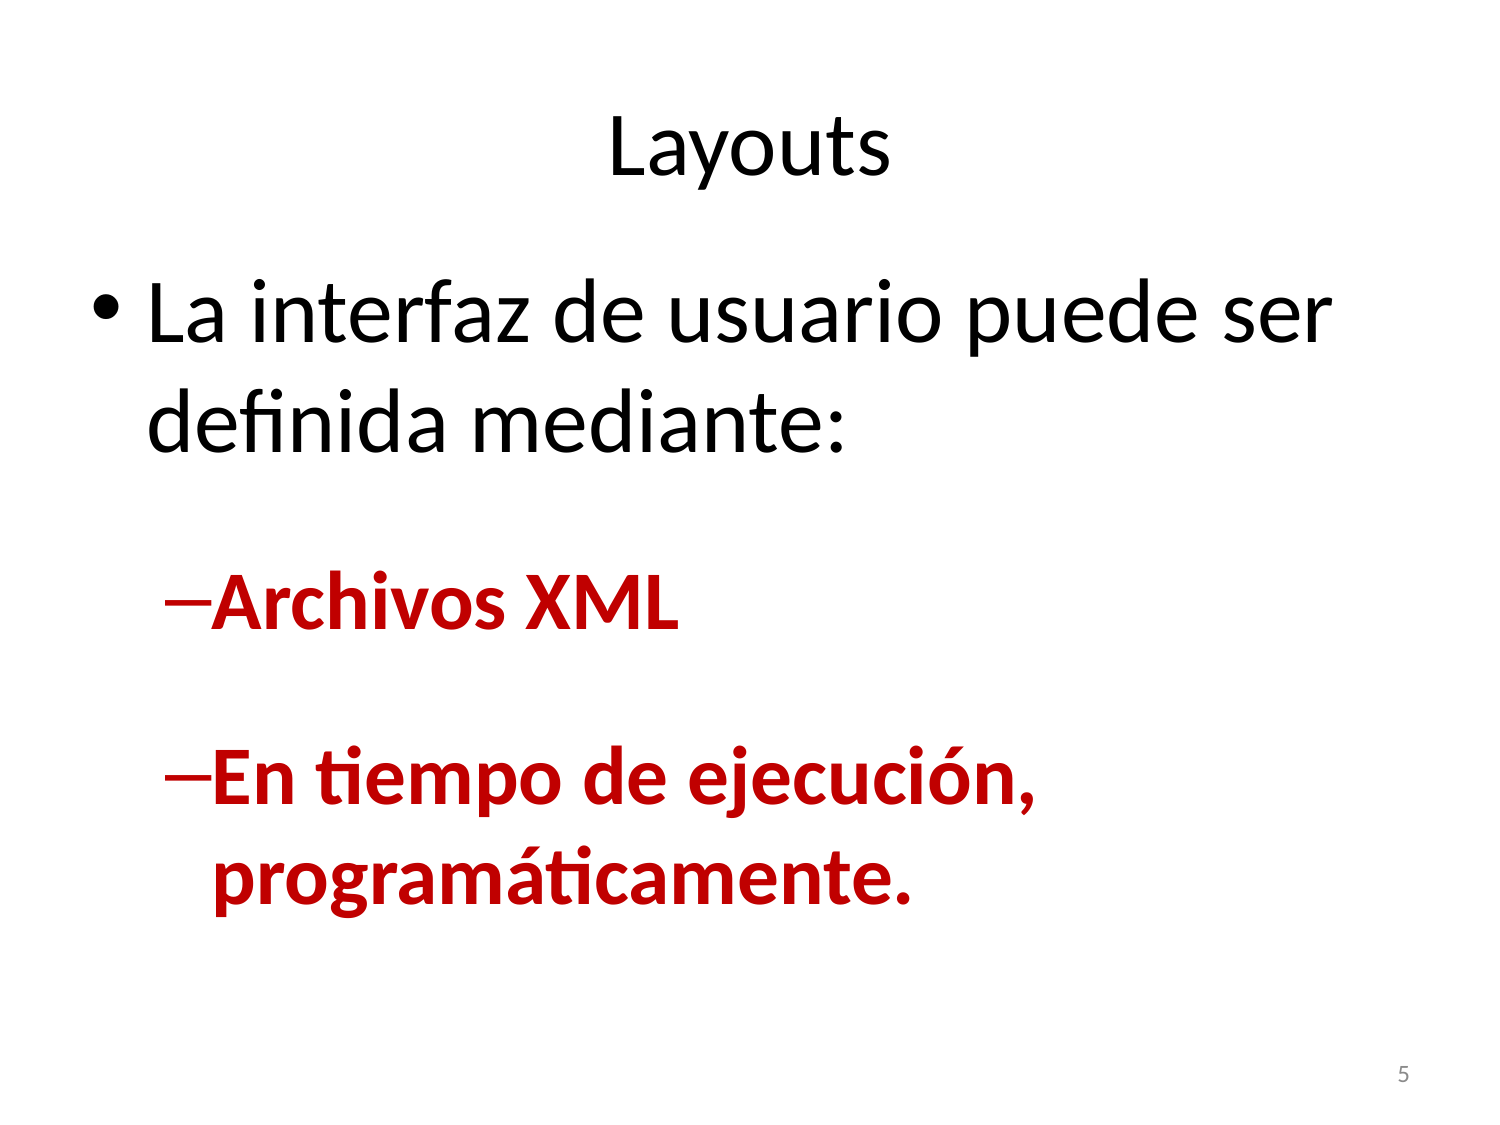

# Layouts
La interfaz de usuario puede ser definida mediante:
Archivos XML
En tiempo de ejecución, programáticamente.
5